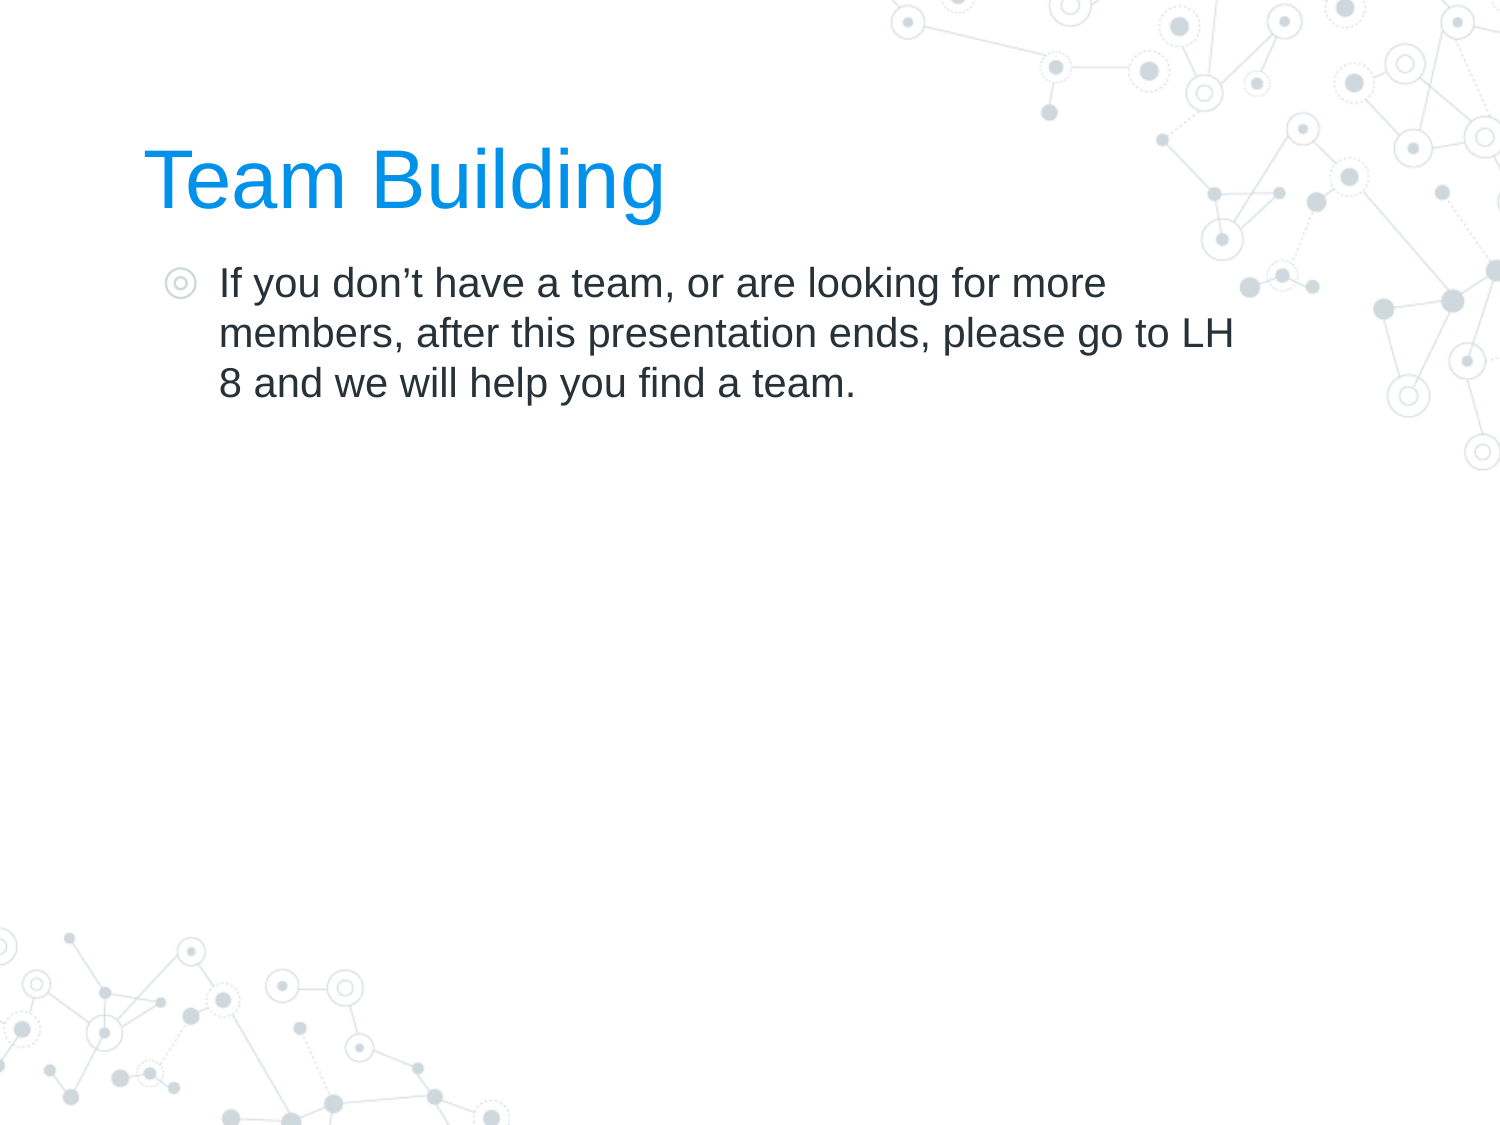

# Team Building
If you don’t have a team, or are looking for more members, after this presentation ends, please go to LH 8 and we will help you find a team.